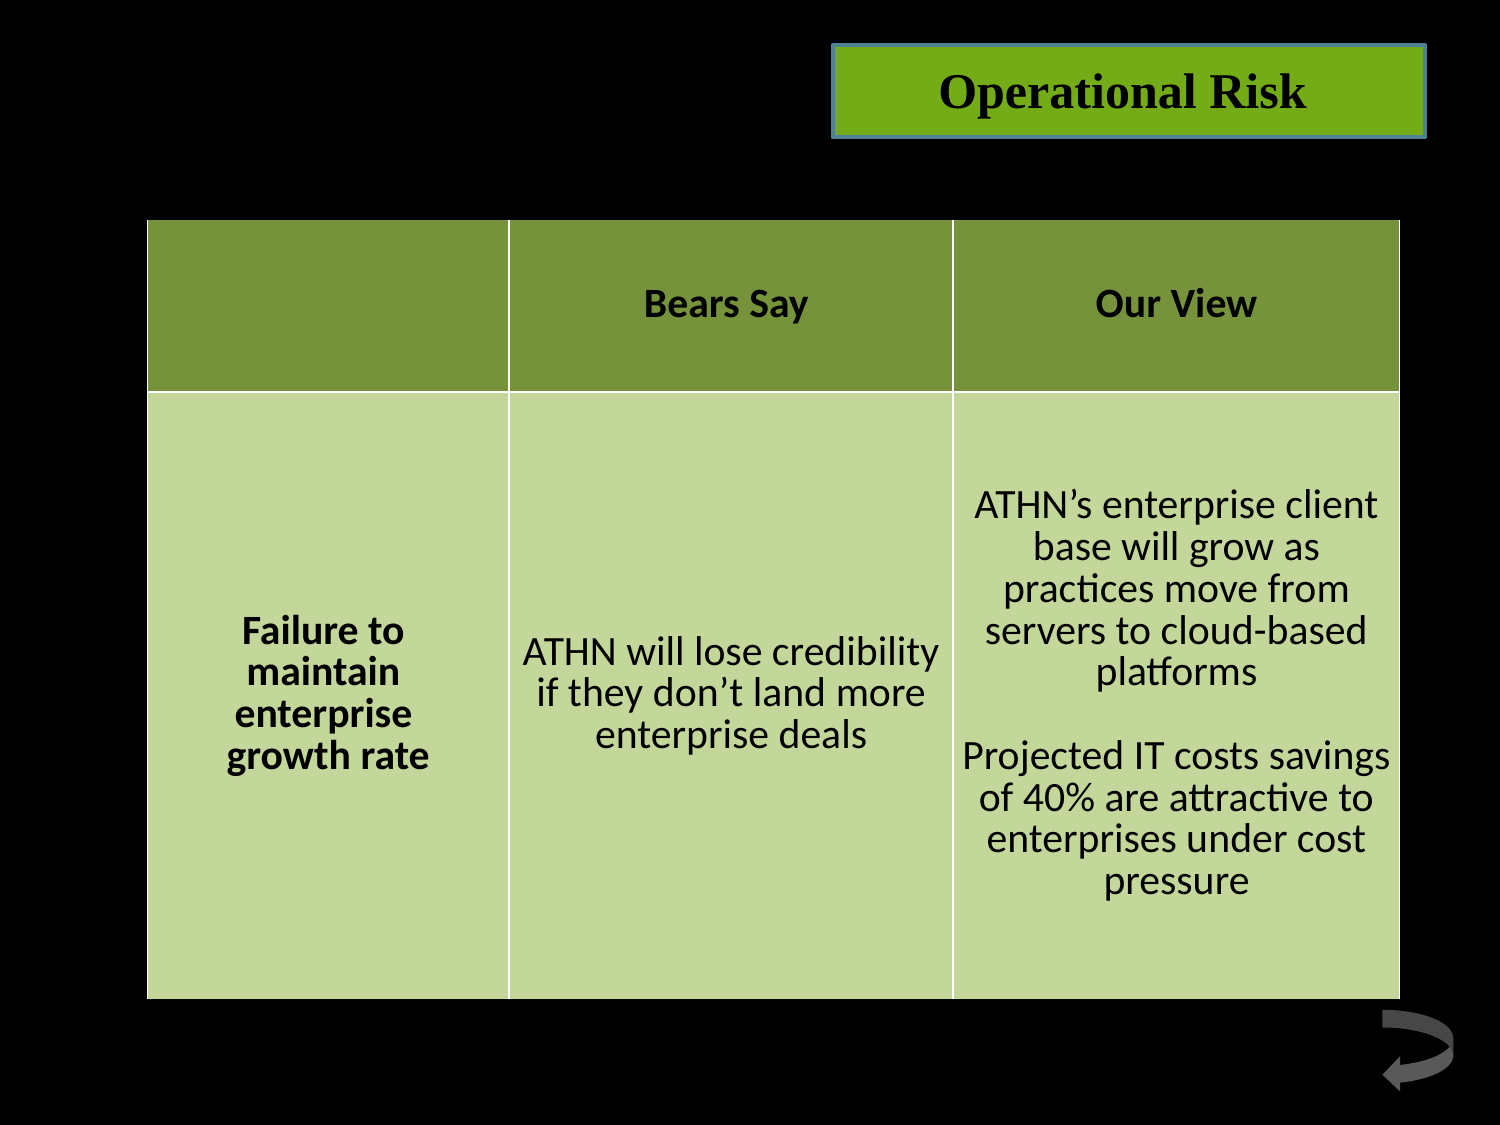

Operational Risk
|  | Bears Say | Our View |
| --- | --- | --- |
| Failure to maintain enterprise growth rate | ATHN will lose credibility if they don’t land more enterprise deals | ATHN’s enterprise client base will grow as practices move from servers to cloud-based platforms Projected IT costs savings of 40% are attractive to enterprises under cost pressure |